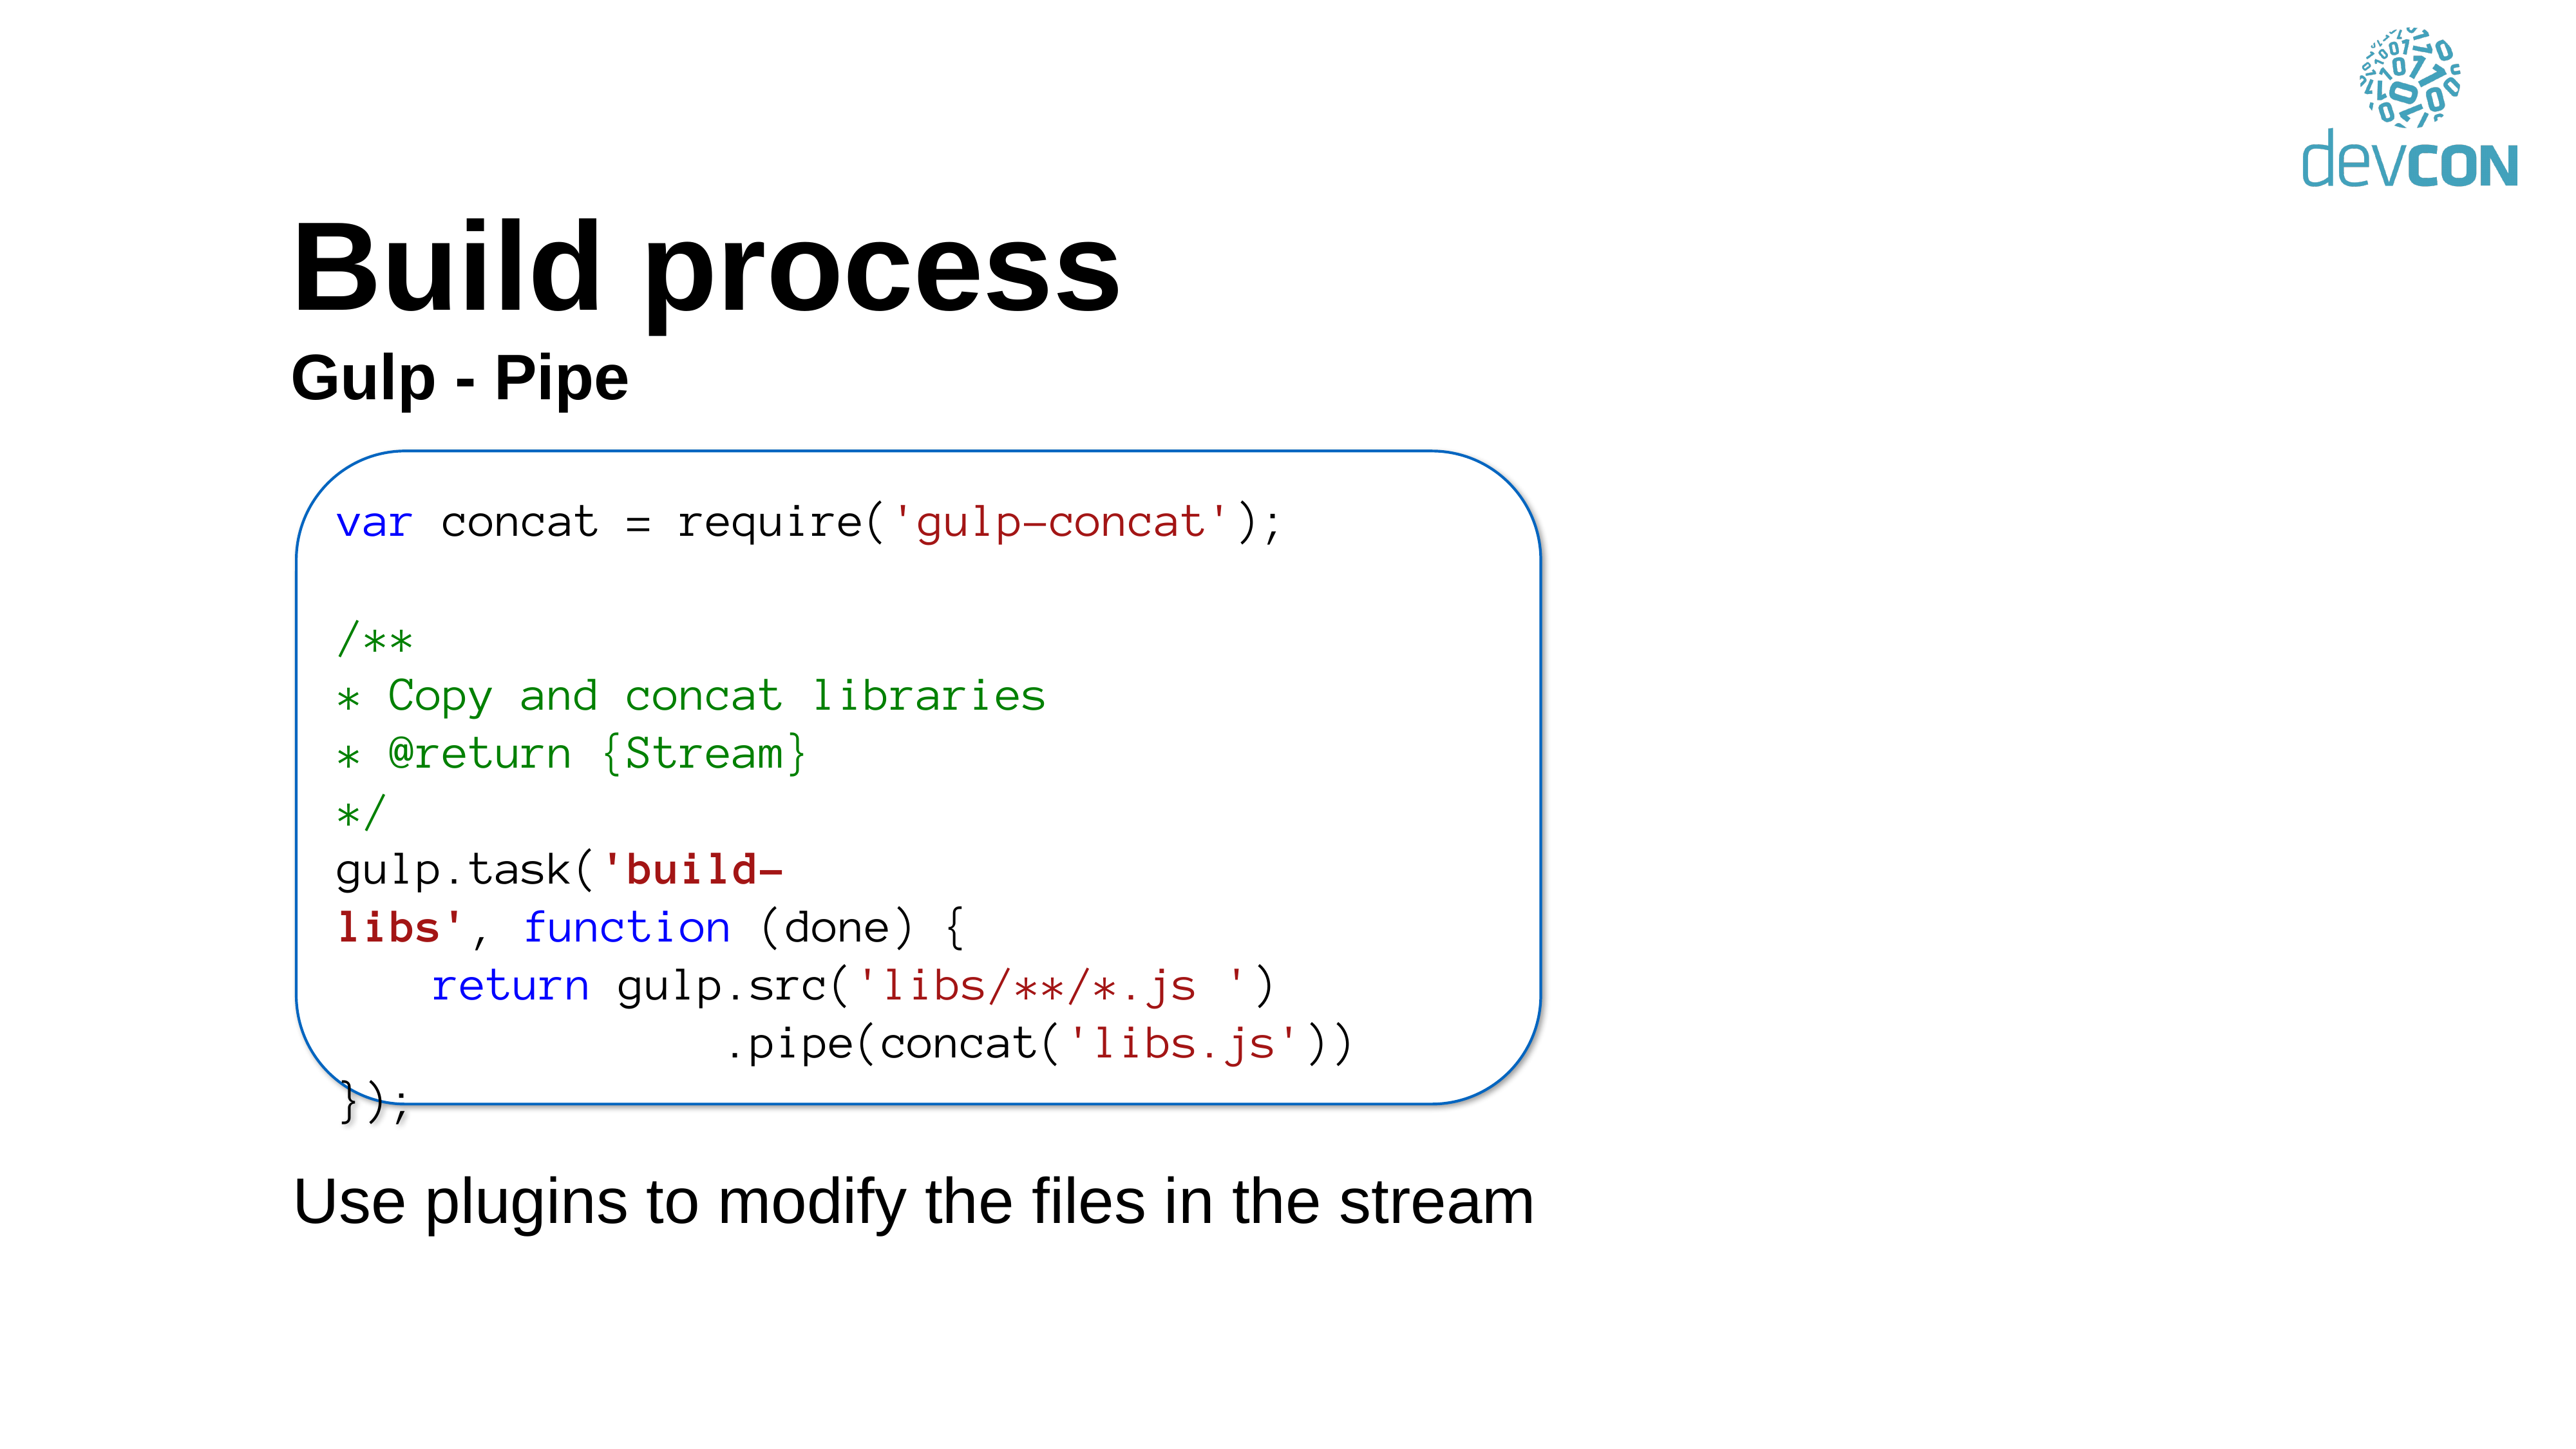

# Build process Gulp - Pipe

var concat = require('gulp-concat');

/**
* Copy and concat libraries
* @return {Stream}
*/
gulp.task('build-libs', function (done) {
	return gulp.src('libs/**/*.js ')
		   		.pipe(concat('libs.js'))
});
Use plugins to modify the files in the stream